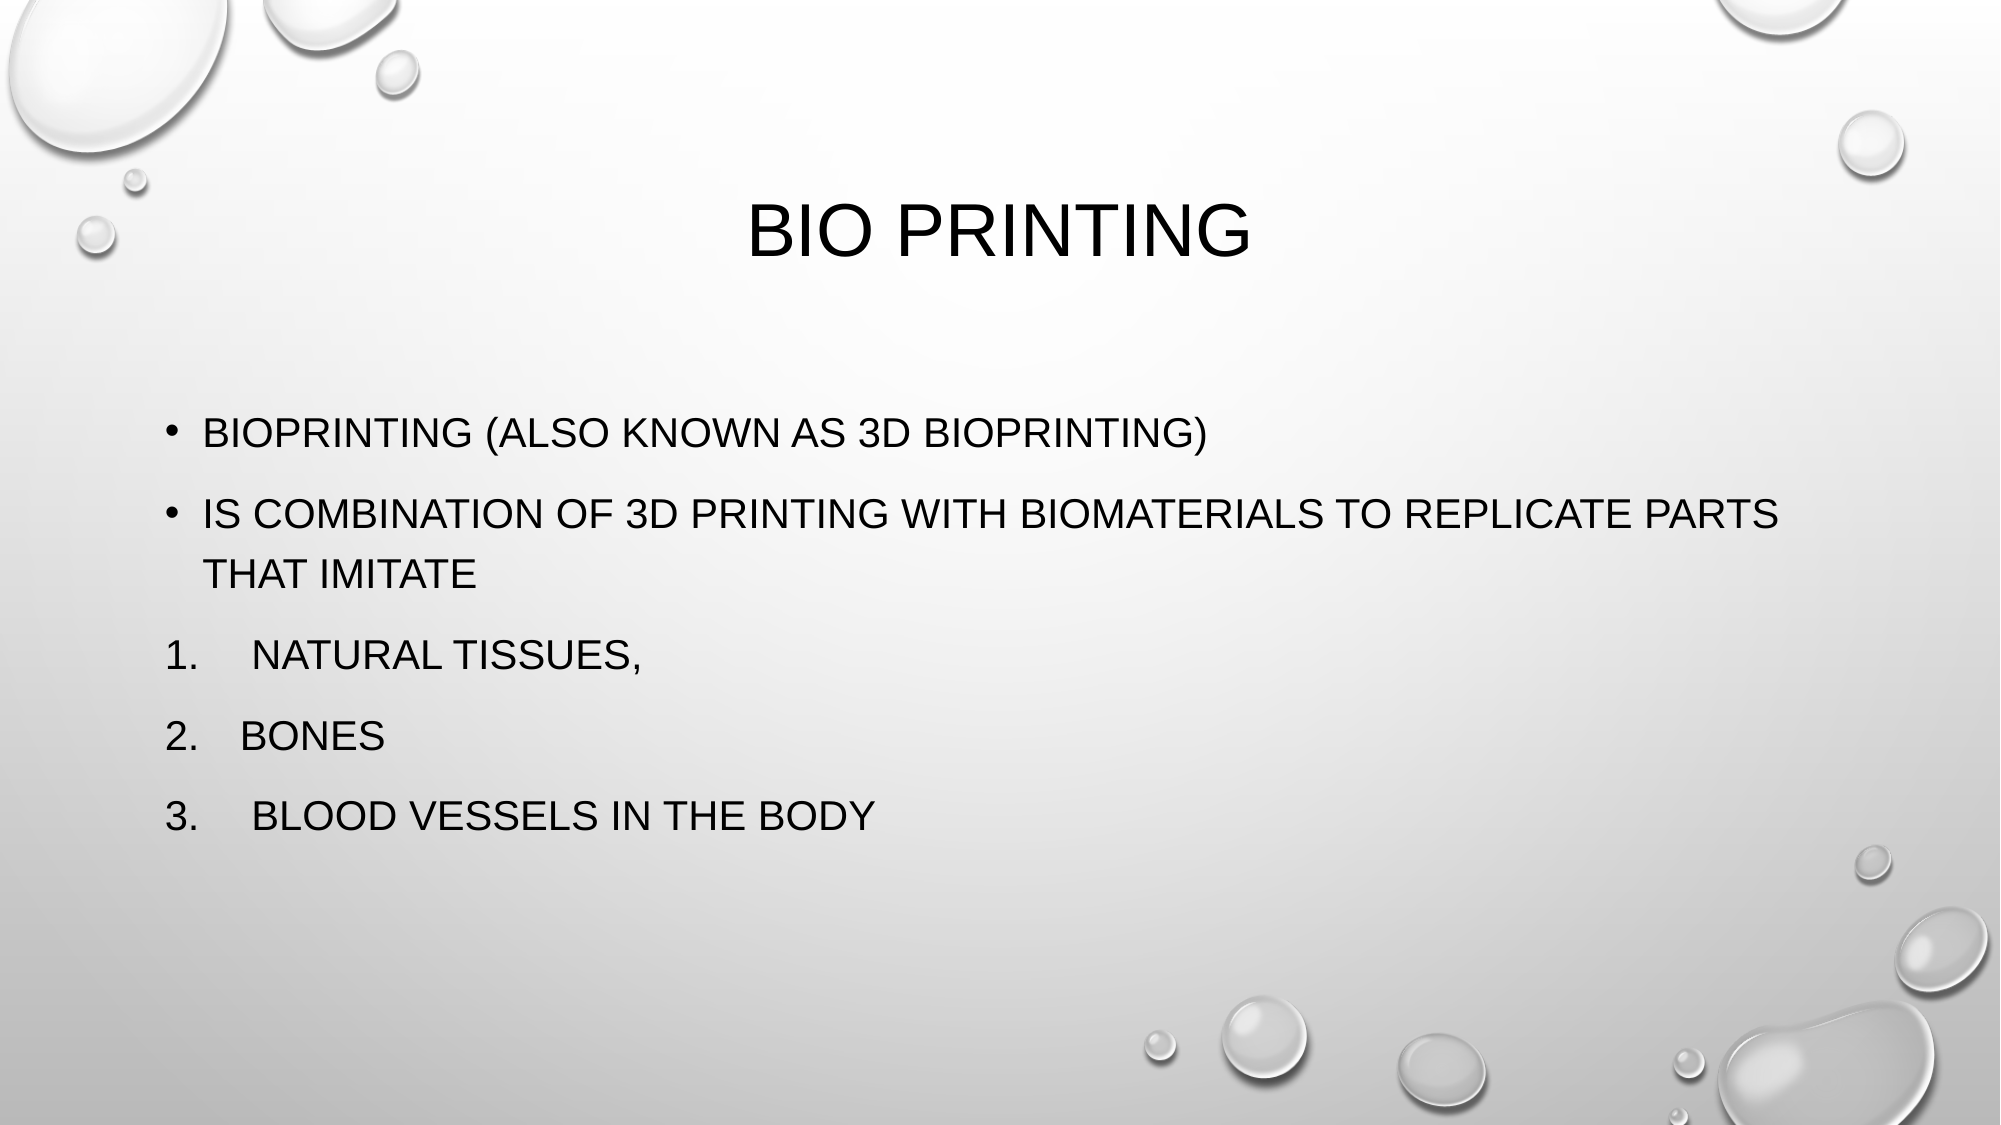

# Bio printing
Bioprinting (also known as 3D bioprinting)
is combination of 3D printing with biomaterials to replicate parts that imitate
 natural tissues,
bones
 blood vessels in the body